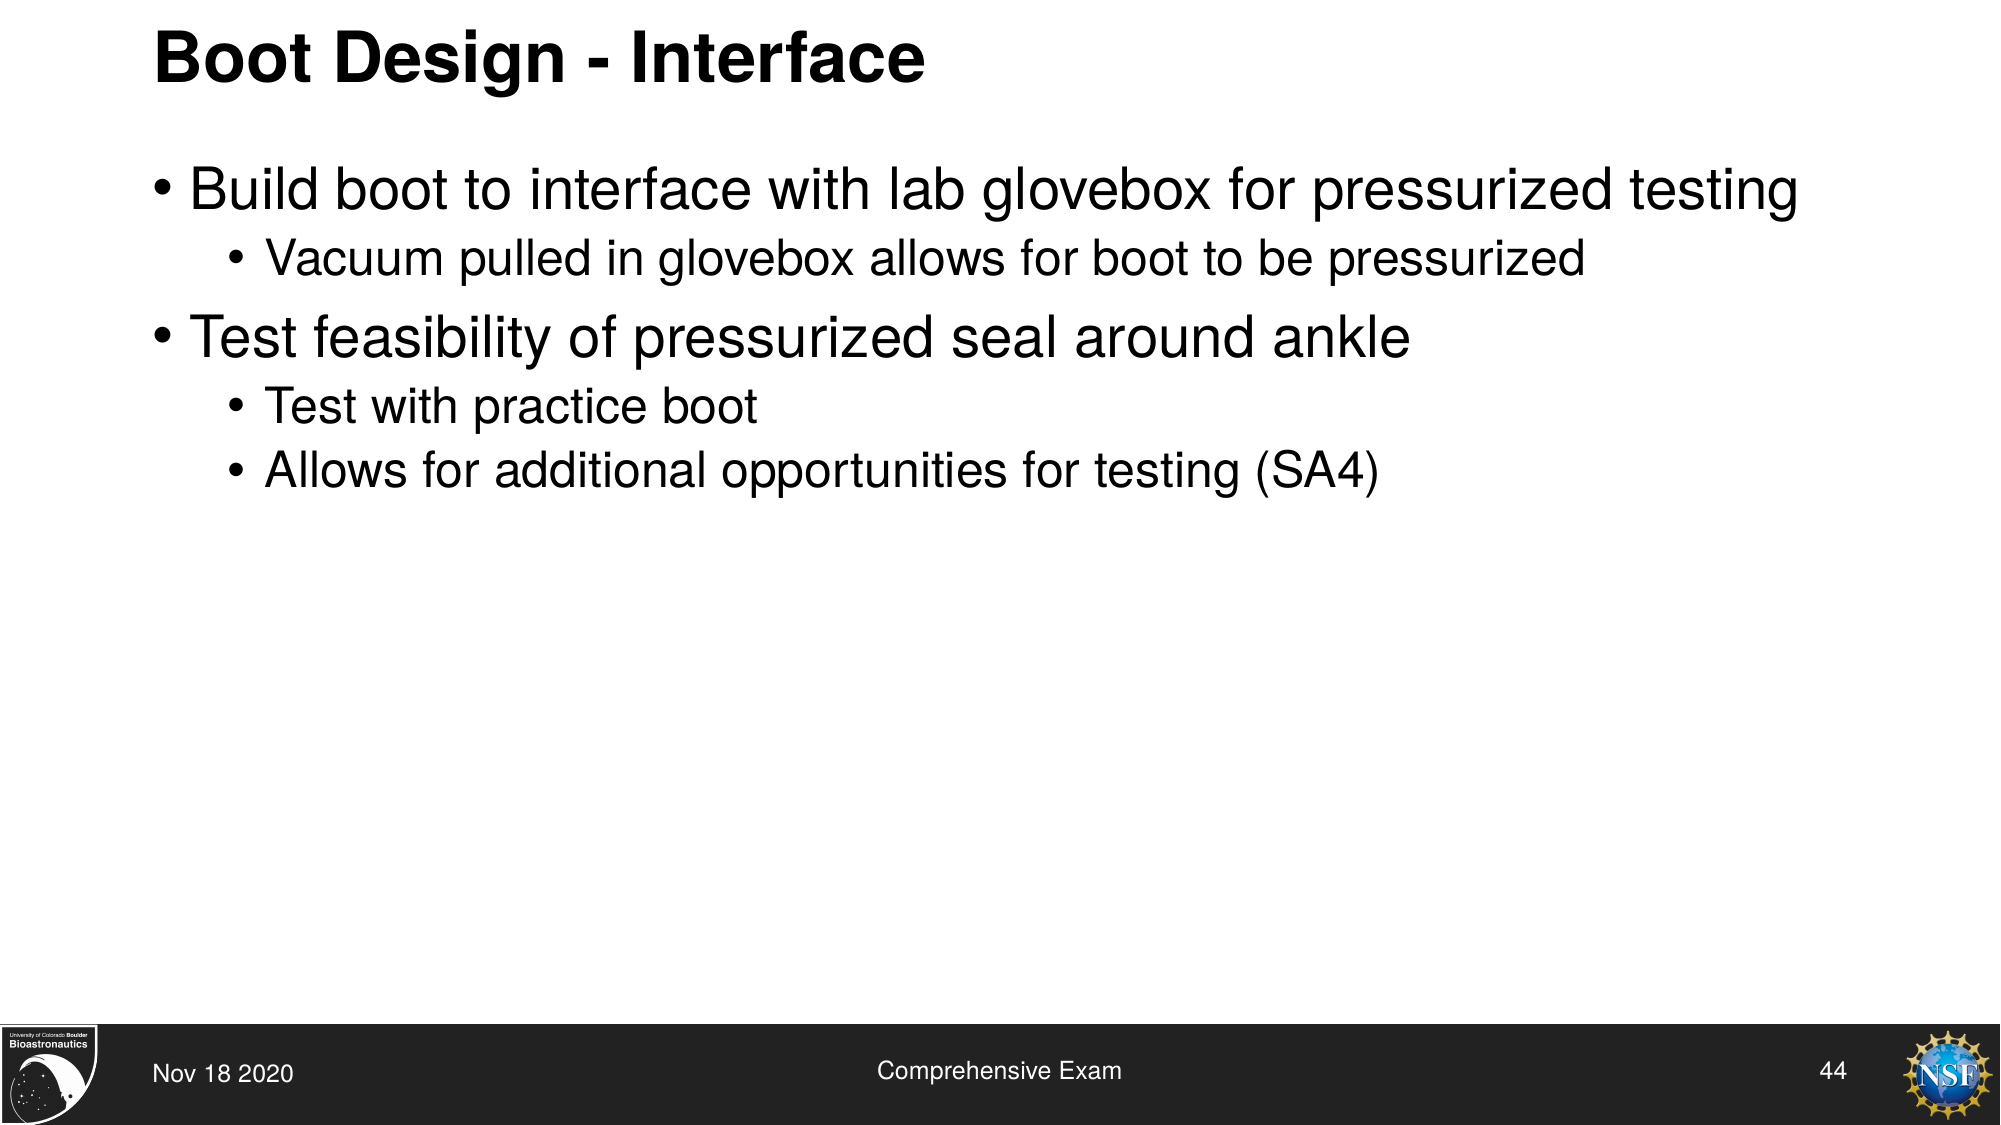

# Boot Design - Interface
Build boot to interface with lab glovebox for pressurized testing
Vacuum pulled in glovebox allows for boot to be pressurized
Test feasibility of pressurized seal around ankle
Test with practice boot
Allows for additional opportunities for testing (SA4)
Nov 18 2020
Comprehensive Exam
44